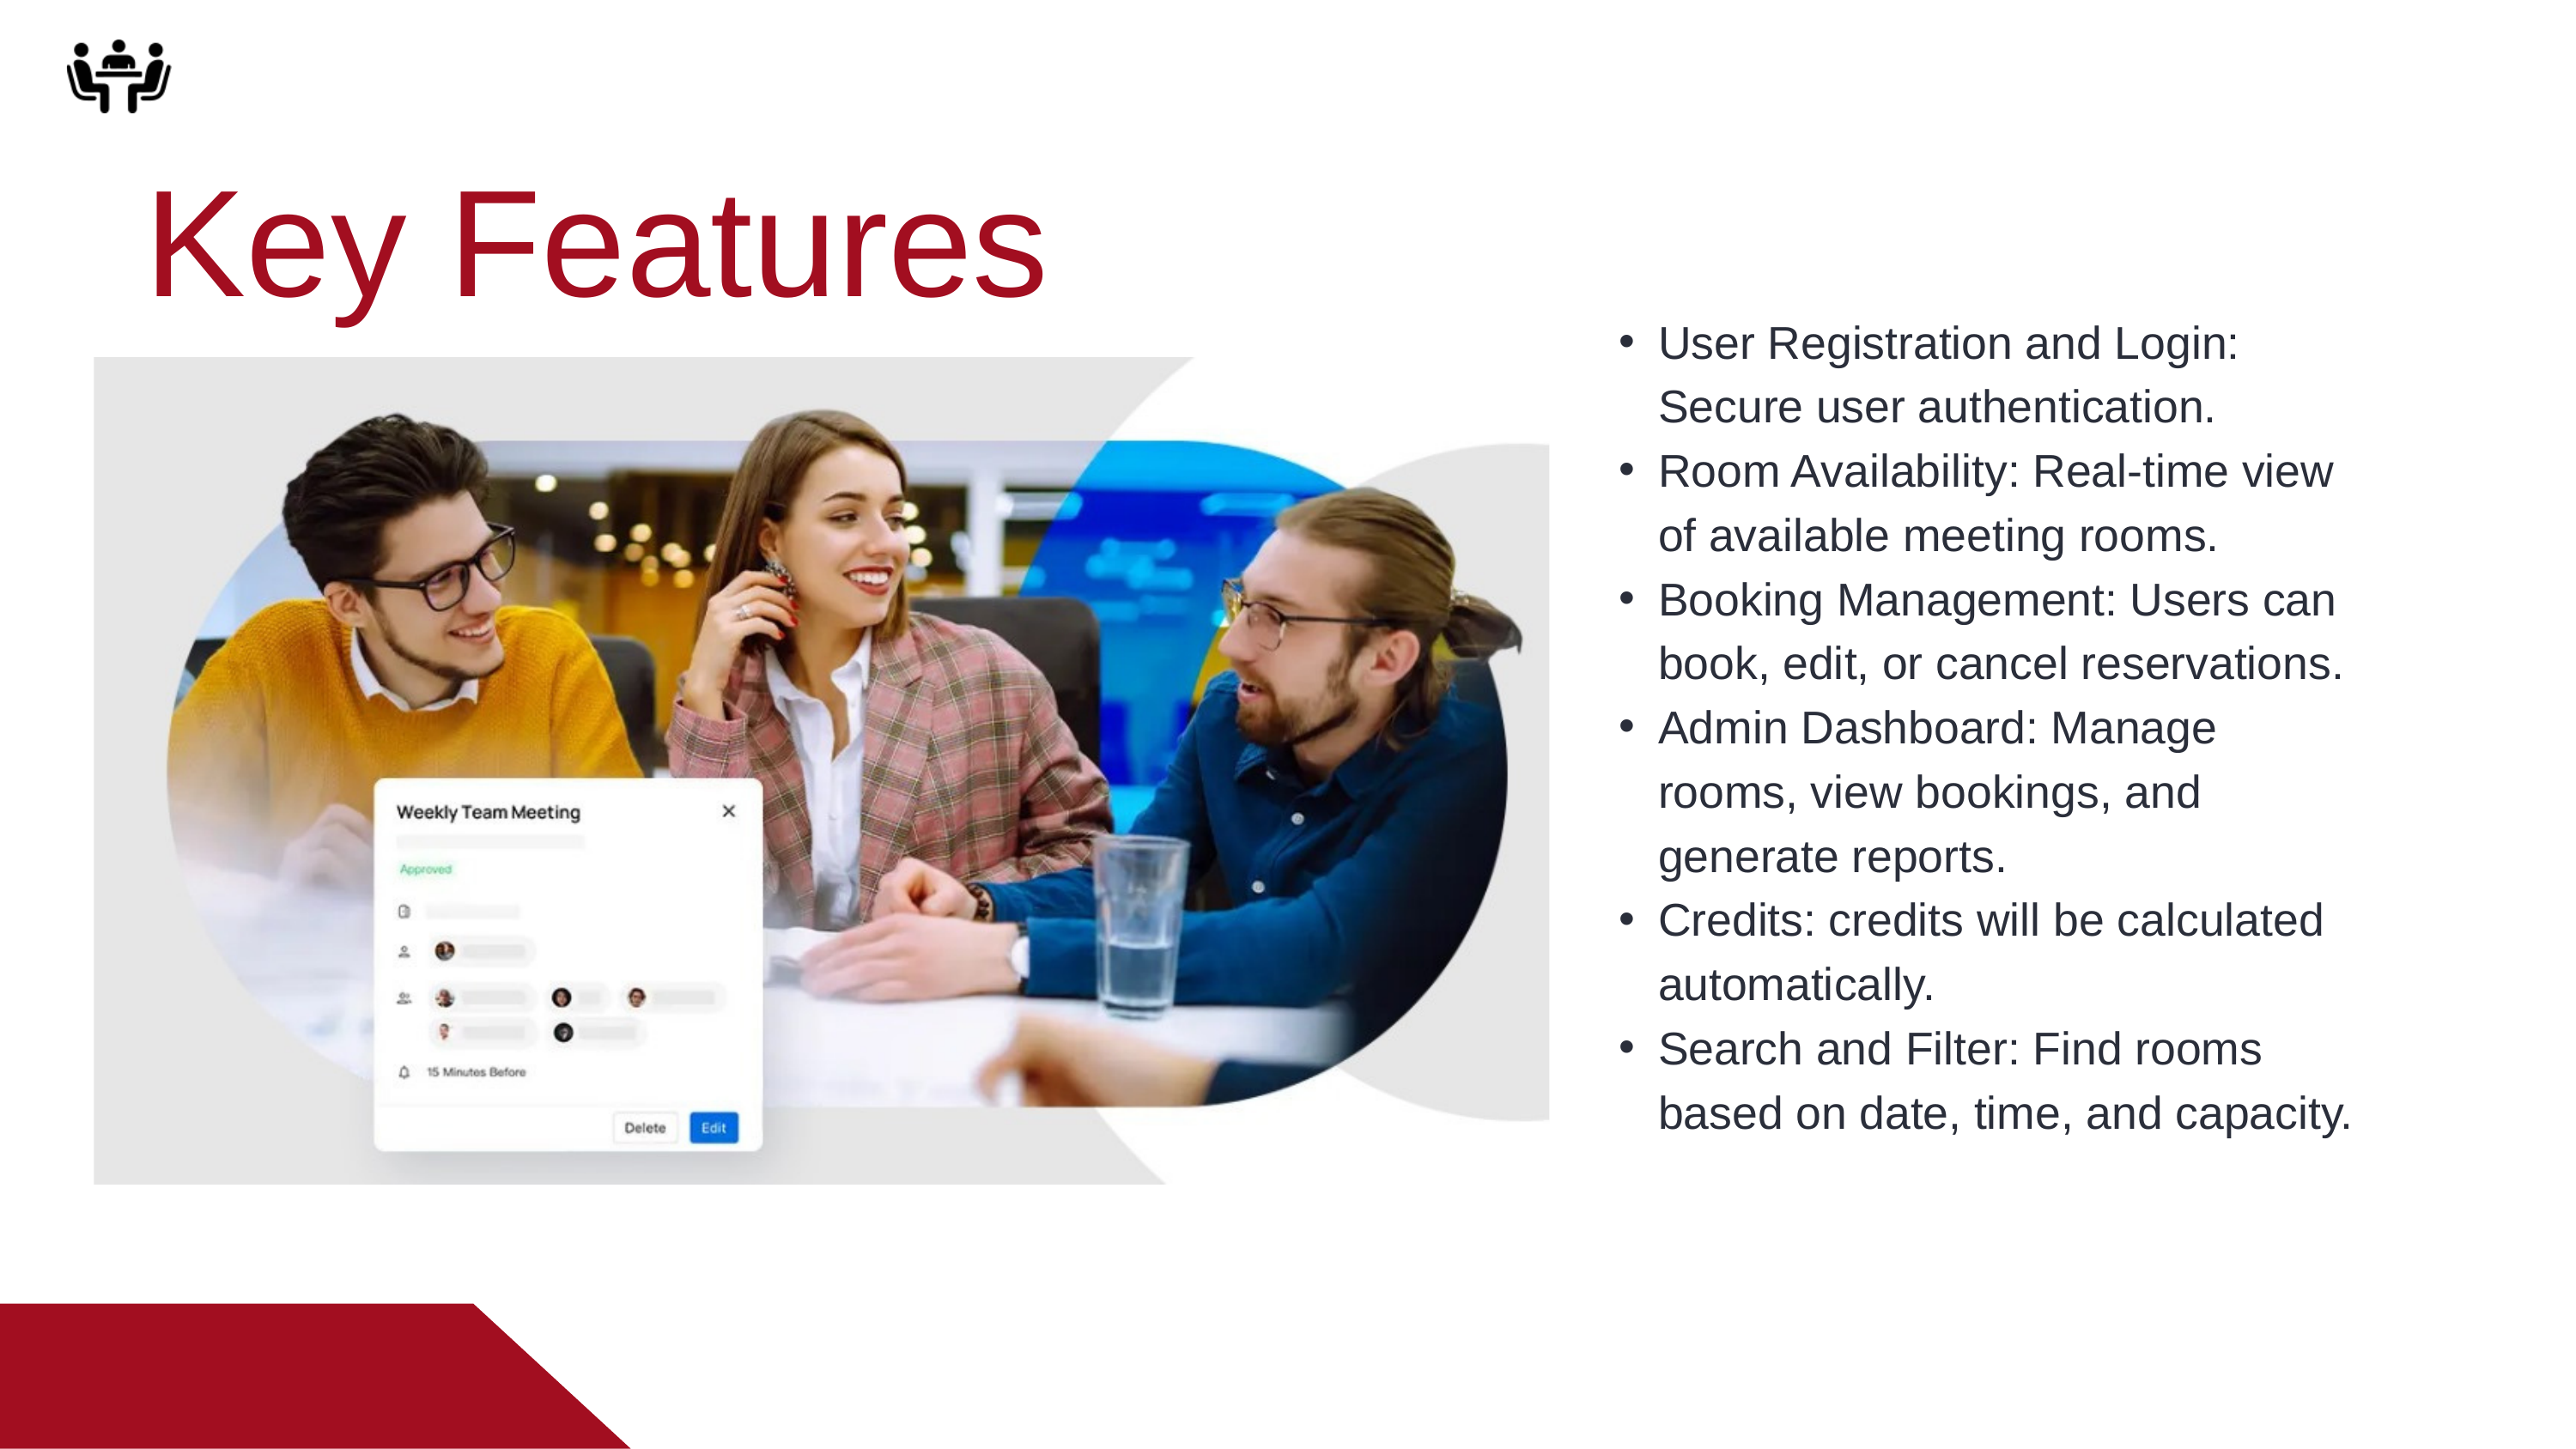

Key Features
User Registration and Login: Secure user authentication.
Room Availability: Real-time view of available meeting rooms.
Booking Management: Users can book, edit, or cancel reservations.
Admin Dashboard: Manage rooms, view bookings, and generate reports.
Credits: credits will be calculated automatically.
Search and Filter: Find rooms based on date, time, and capacity.